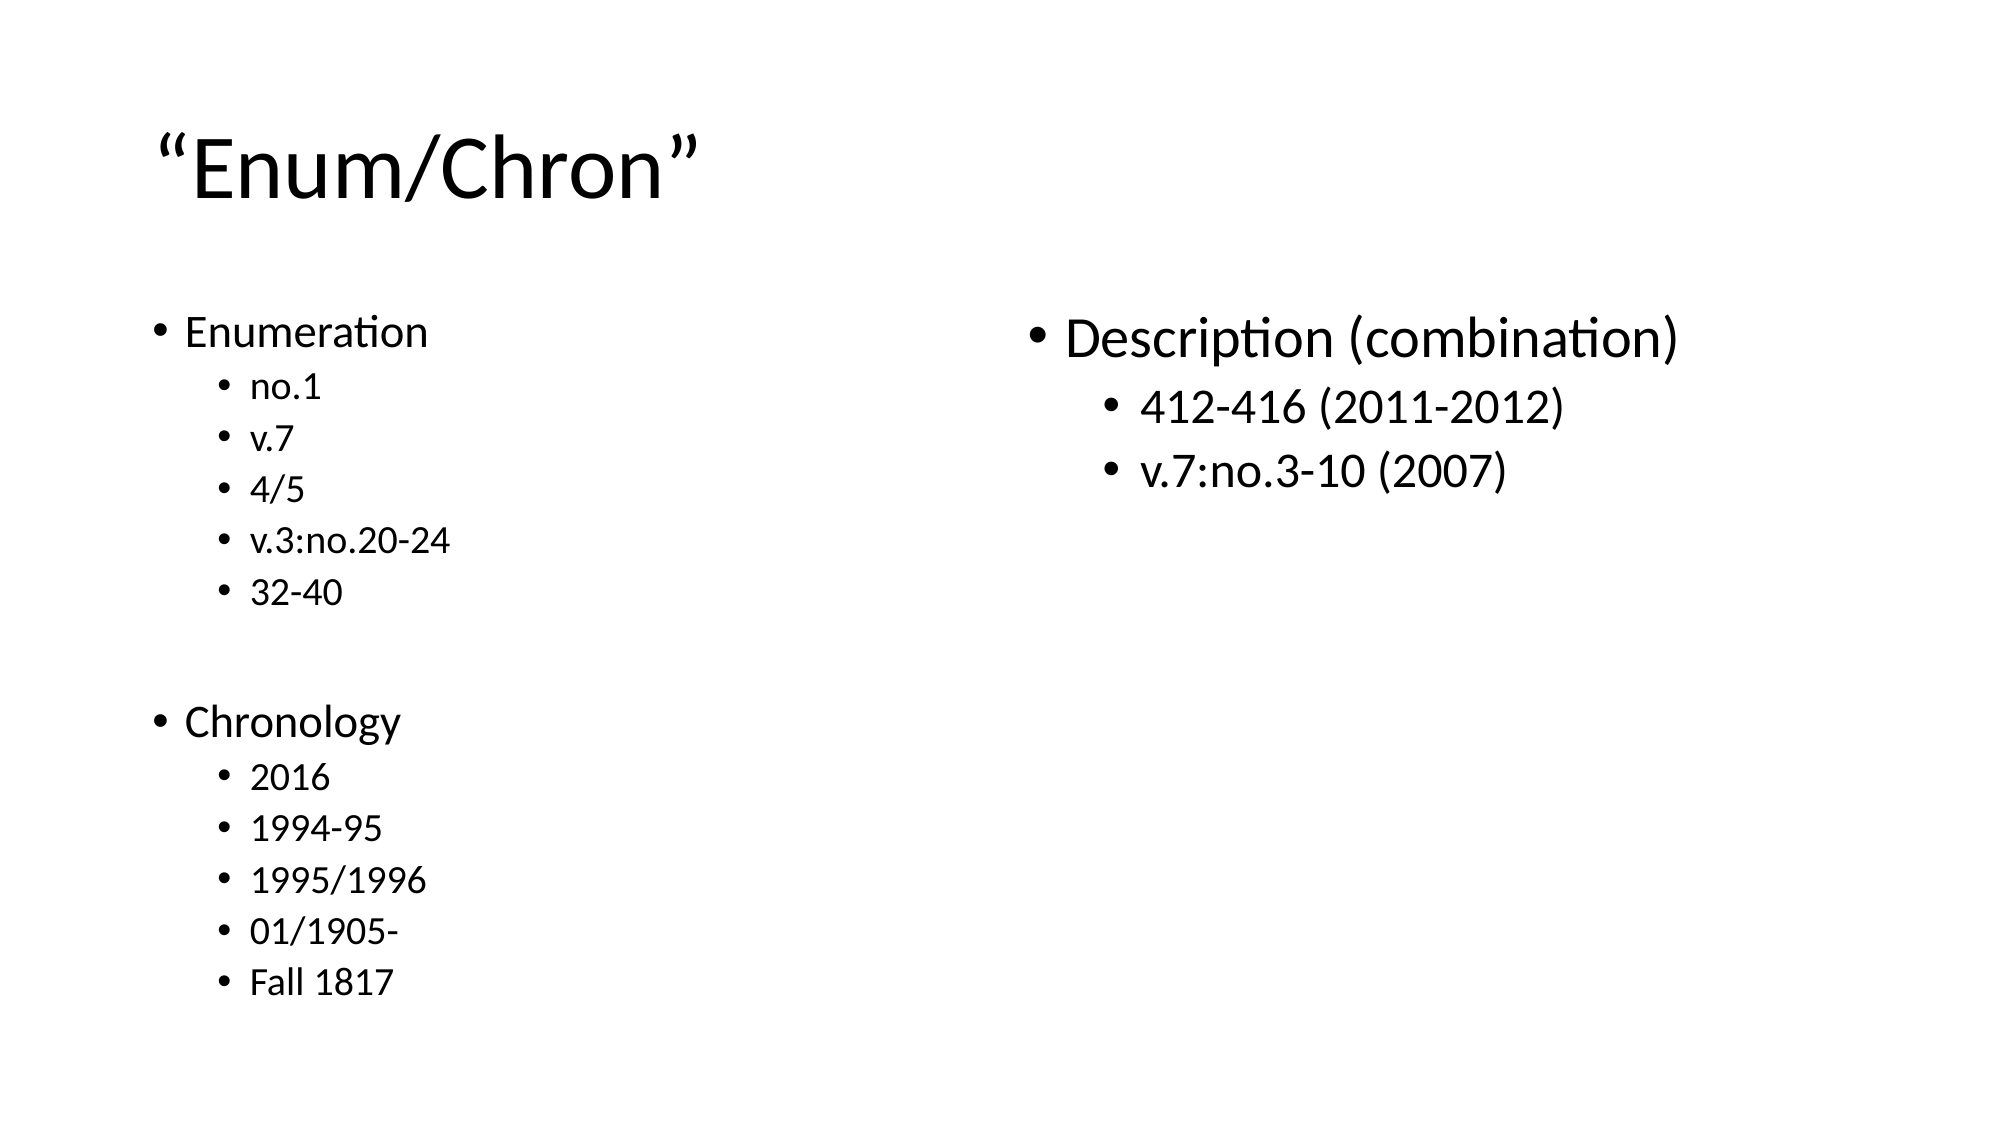

# “Enum/Chron”
Enumeration
no.1
v.7
4/5
v.3:no.20-24
32-40

Chronology
2016
1994-95
1995/1996
01/1905-
Fall 1817
Description (combination)
412-416 (2011-2012)
v.7:no.3-10 (2007)